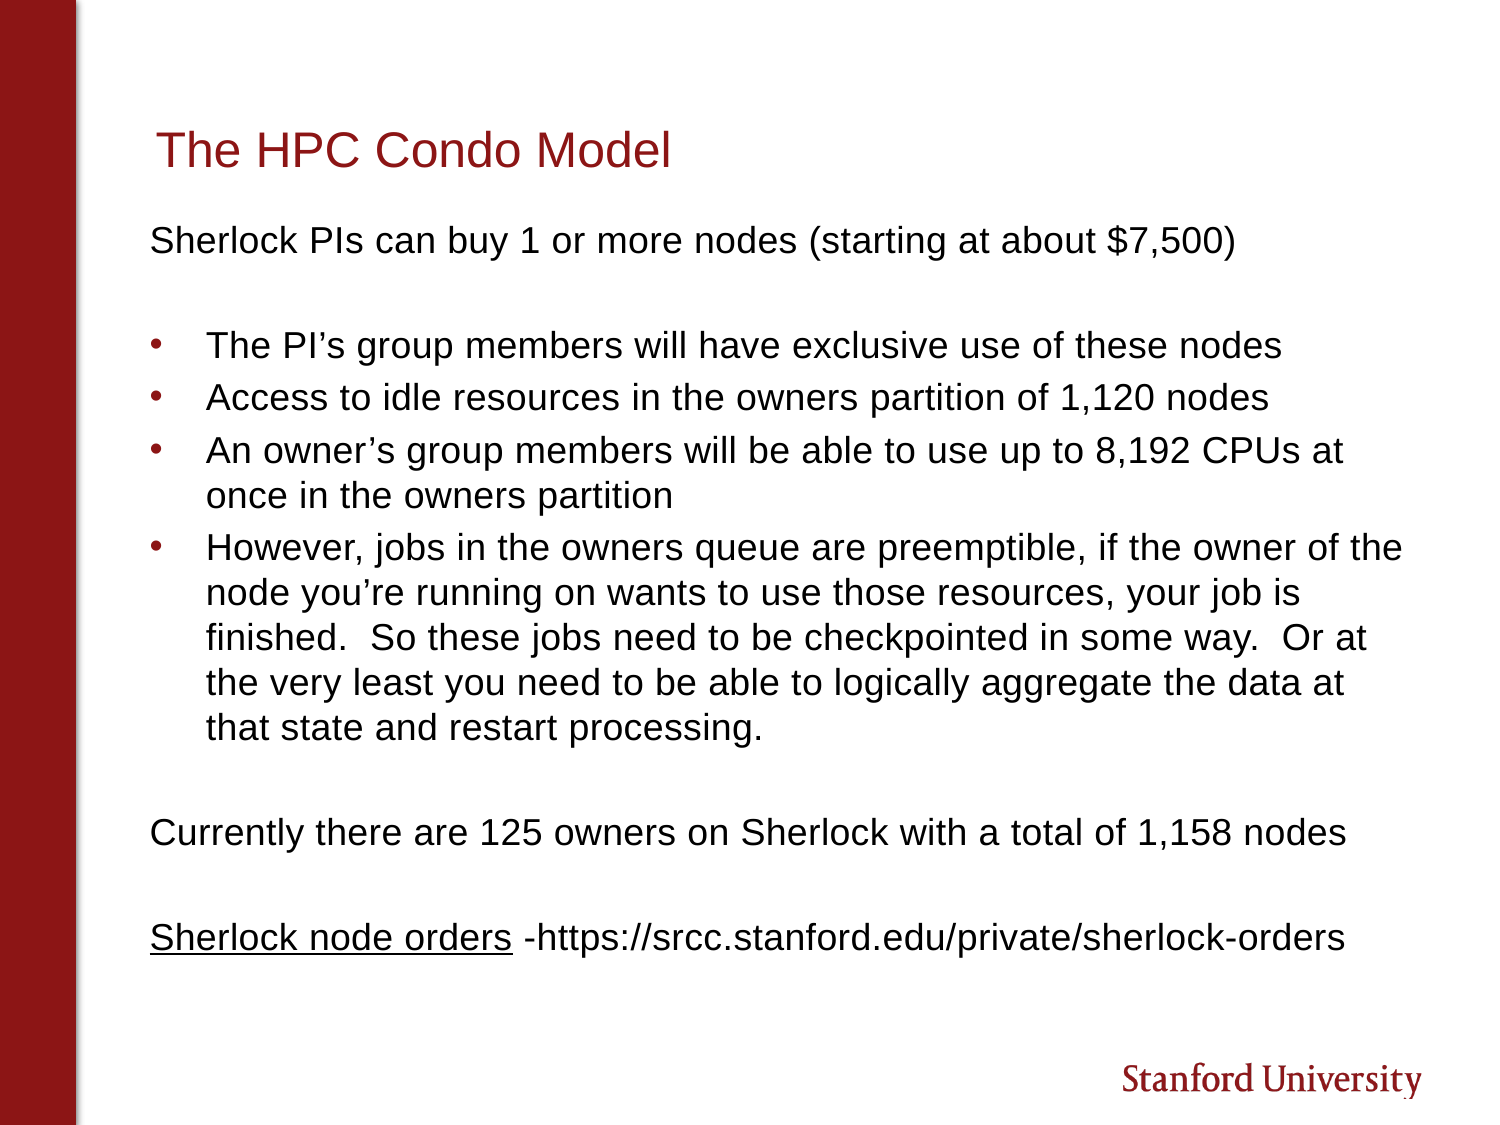

# The HPC Condo Model
Sherlock PIs can buy 1 or more nodes (starting at about $7,500)

The PI’s group members will have exclusive use of these nodes
Access to idle resources in the owners partition of 1,120 nodes
An owner’s group members will be able to use up to 8,192 CPUs at once in the owners partition
However, jobs in the owners queue are preemptible, if the owner of the node you’re running on wants to use those resources, your job is finished.  So these jobs need to be checkpointed in some way.  Or at the very least you need to be able to logically aggregate the data at that state and restart processing.

Currently there are 125 owners on Sherlock with a total of 1,158 nodes

Sherlock node orders -https://srcc.stanford.edu/private/sherlock-orders